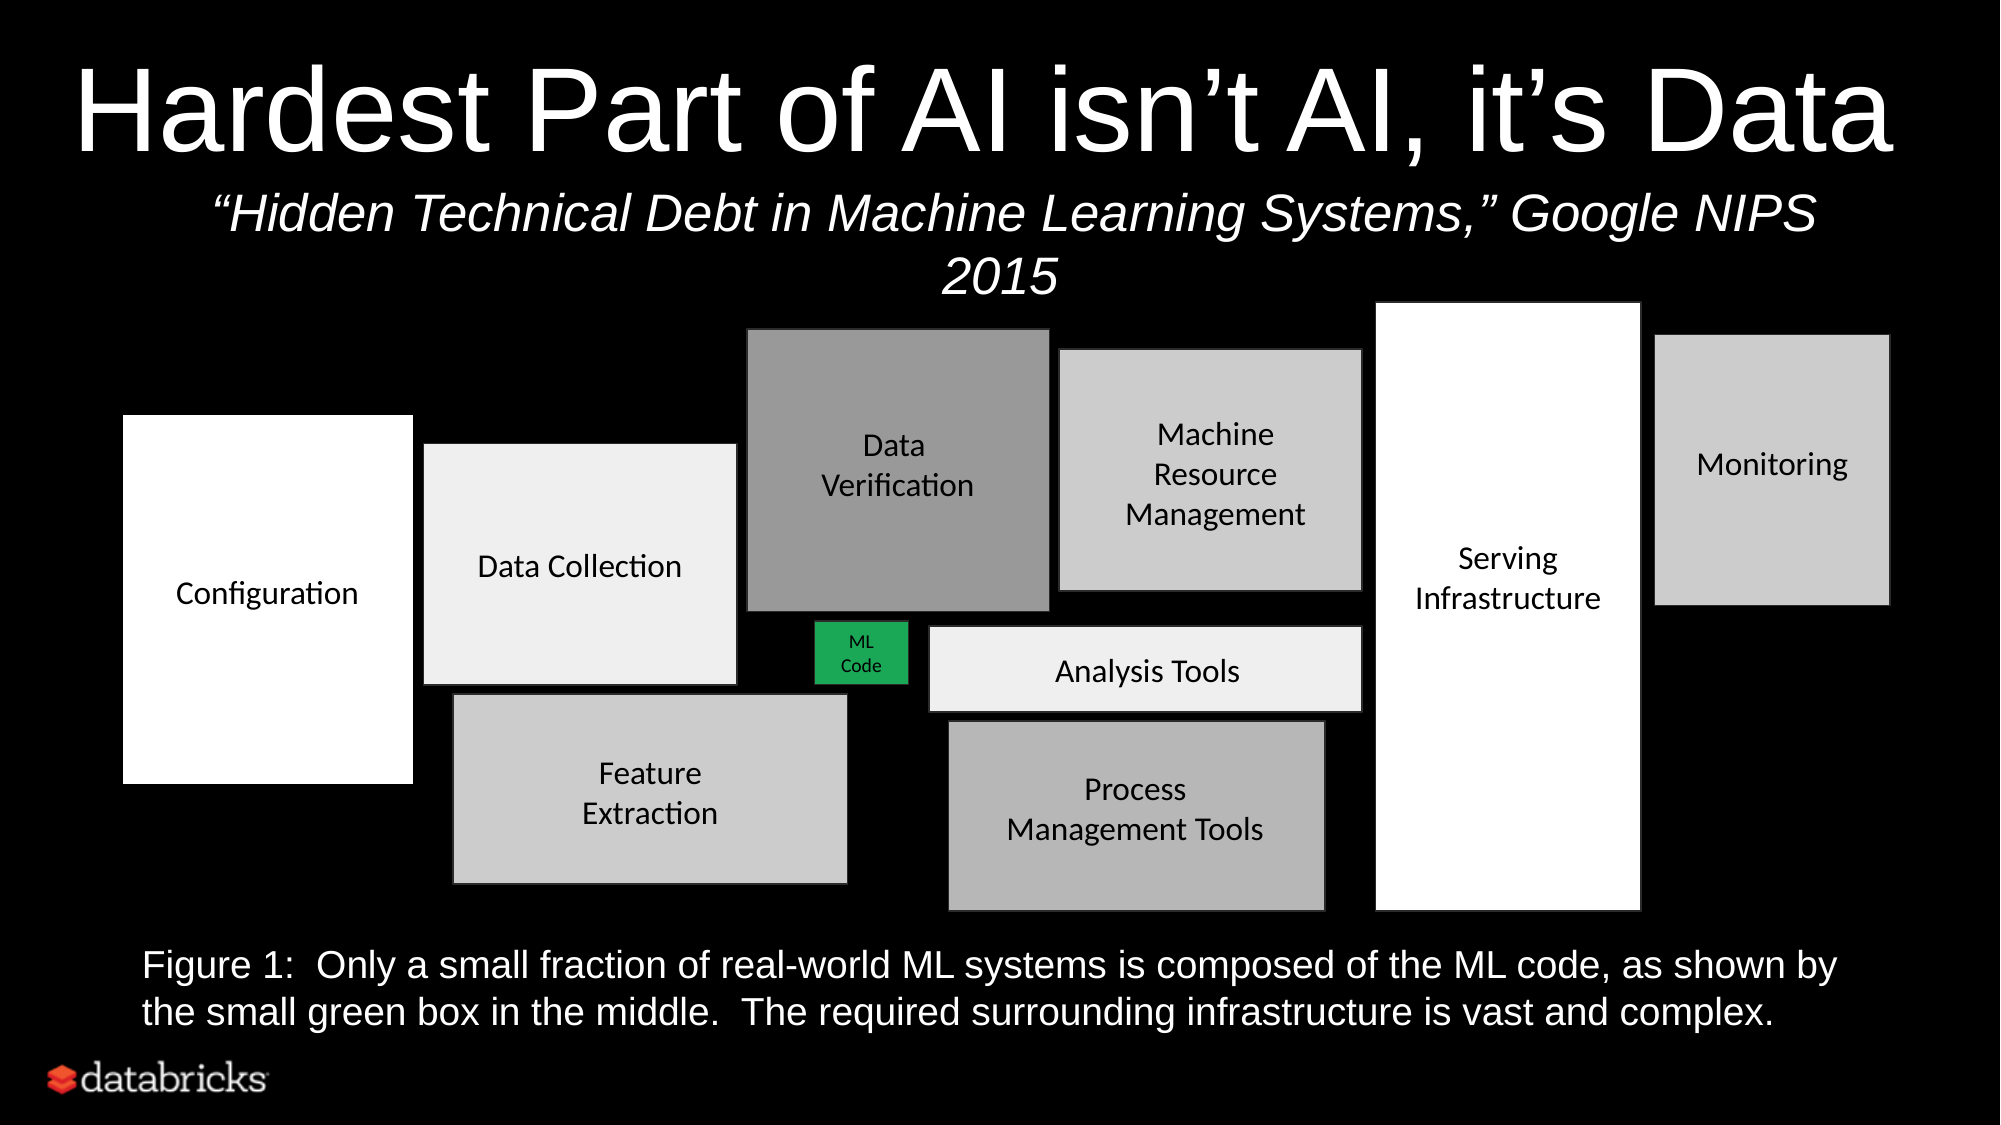

# Hardest Part of AI isn’t AI, it’s Data
“Hidden Technical Debt in Machine Learning Systems,” Google NIPS 2015

Machine Resource Management
Data
Verification

Monitoring

Serving
Infrastructure
Data Collection
Configuration

Analysis Tools

ML
Code

Feature Extraction
Process
Management Tools
Figure 1:  Only a small fraction of real-world ML systems is composed of the ML code, as shown by the small green box in the middle.  The required surrounding infrastructure is vast and complex.